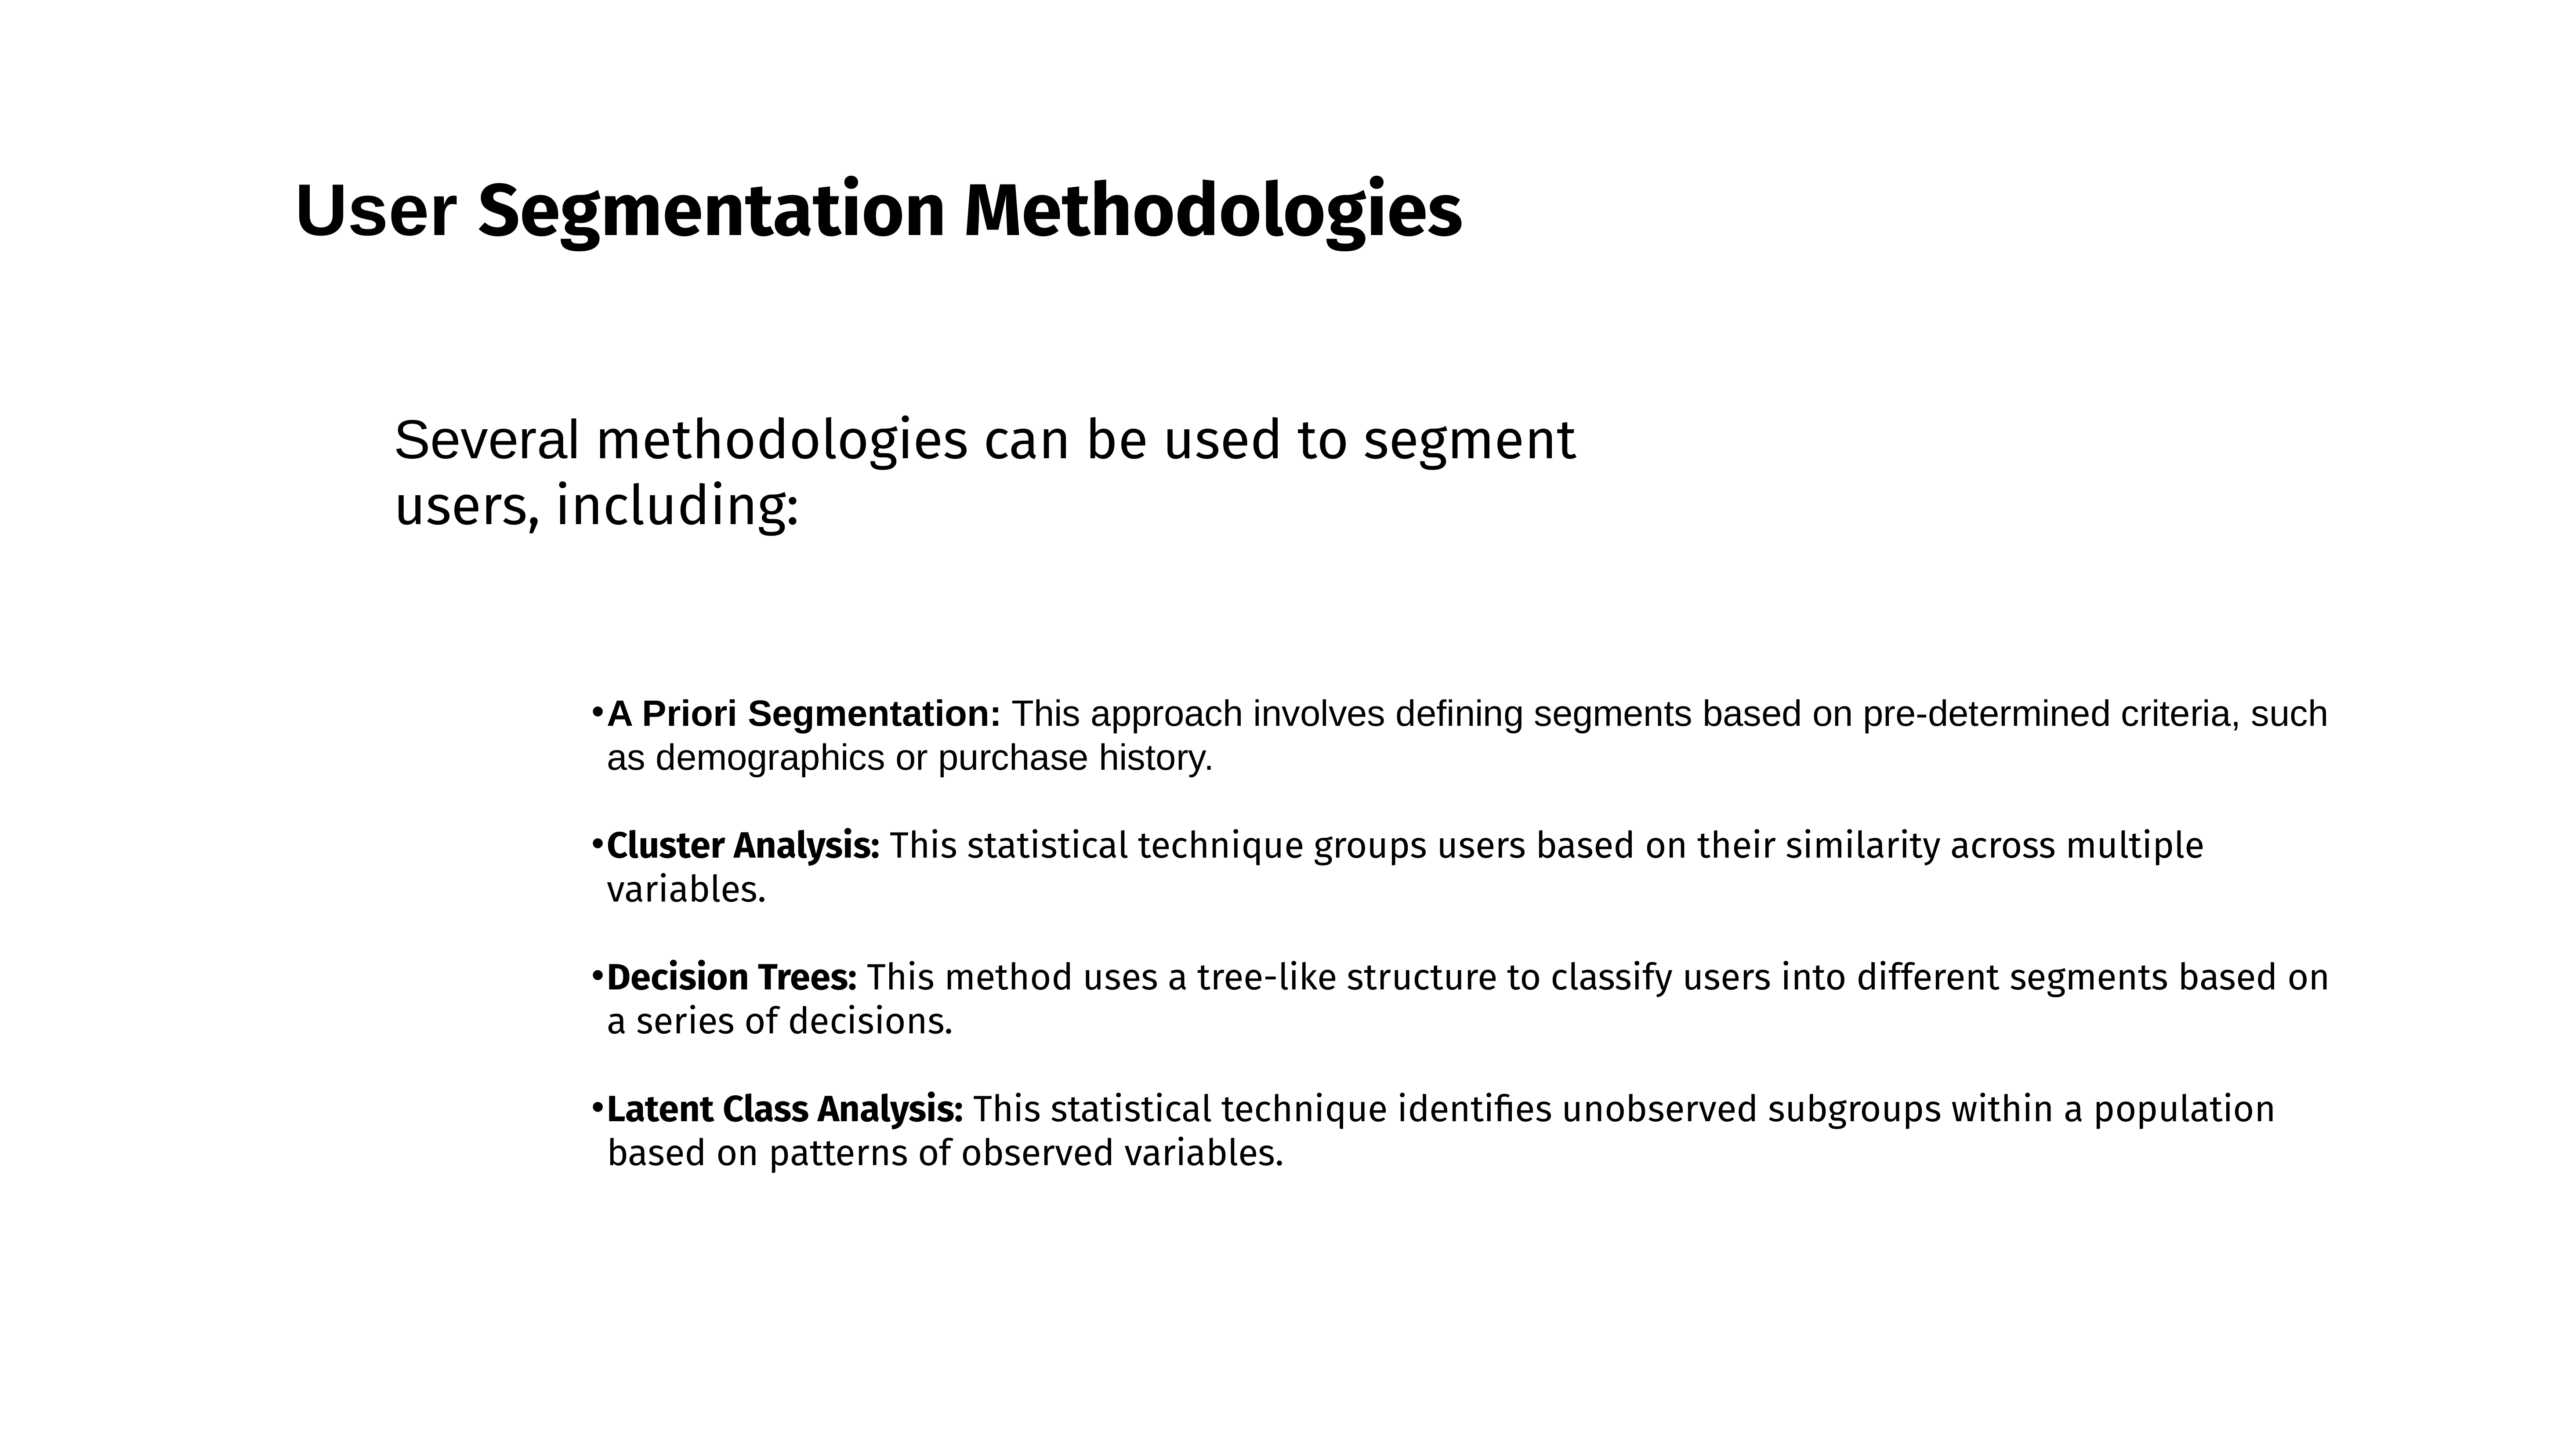

User Segmentation Methodologies
Several methodologies can be used to segment users, including:
A Priori Segmentation: This approach involves defining segments based on pre-determined criteria, such as demographics or purchase history.

Cluster Analysis: This statistical technique groups users based on their similarity across multiple variables.

Decision Trees: This method uses a tree-like structure to classify users into different segments based on a series of decisions.

Latent Class Analysis: This statistical technique identifies unobserved subgroups within a population based on patterns of observed variables.